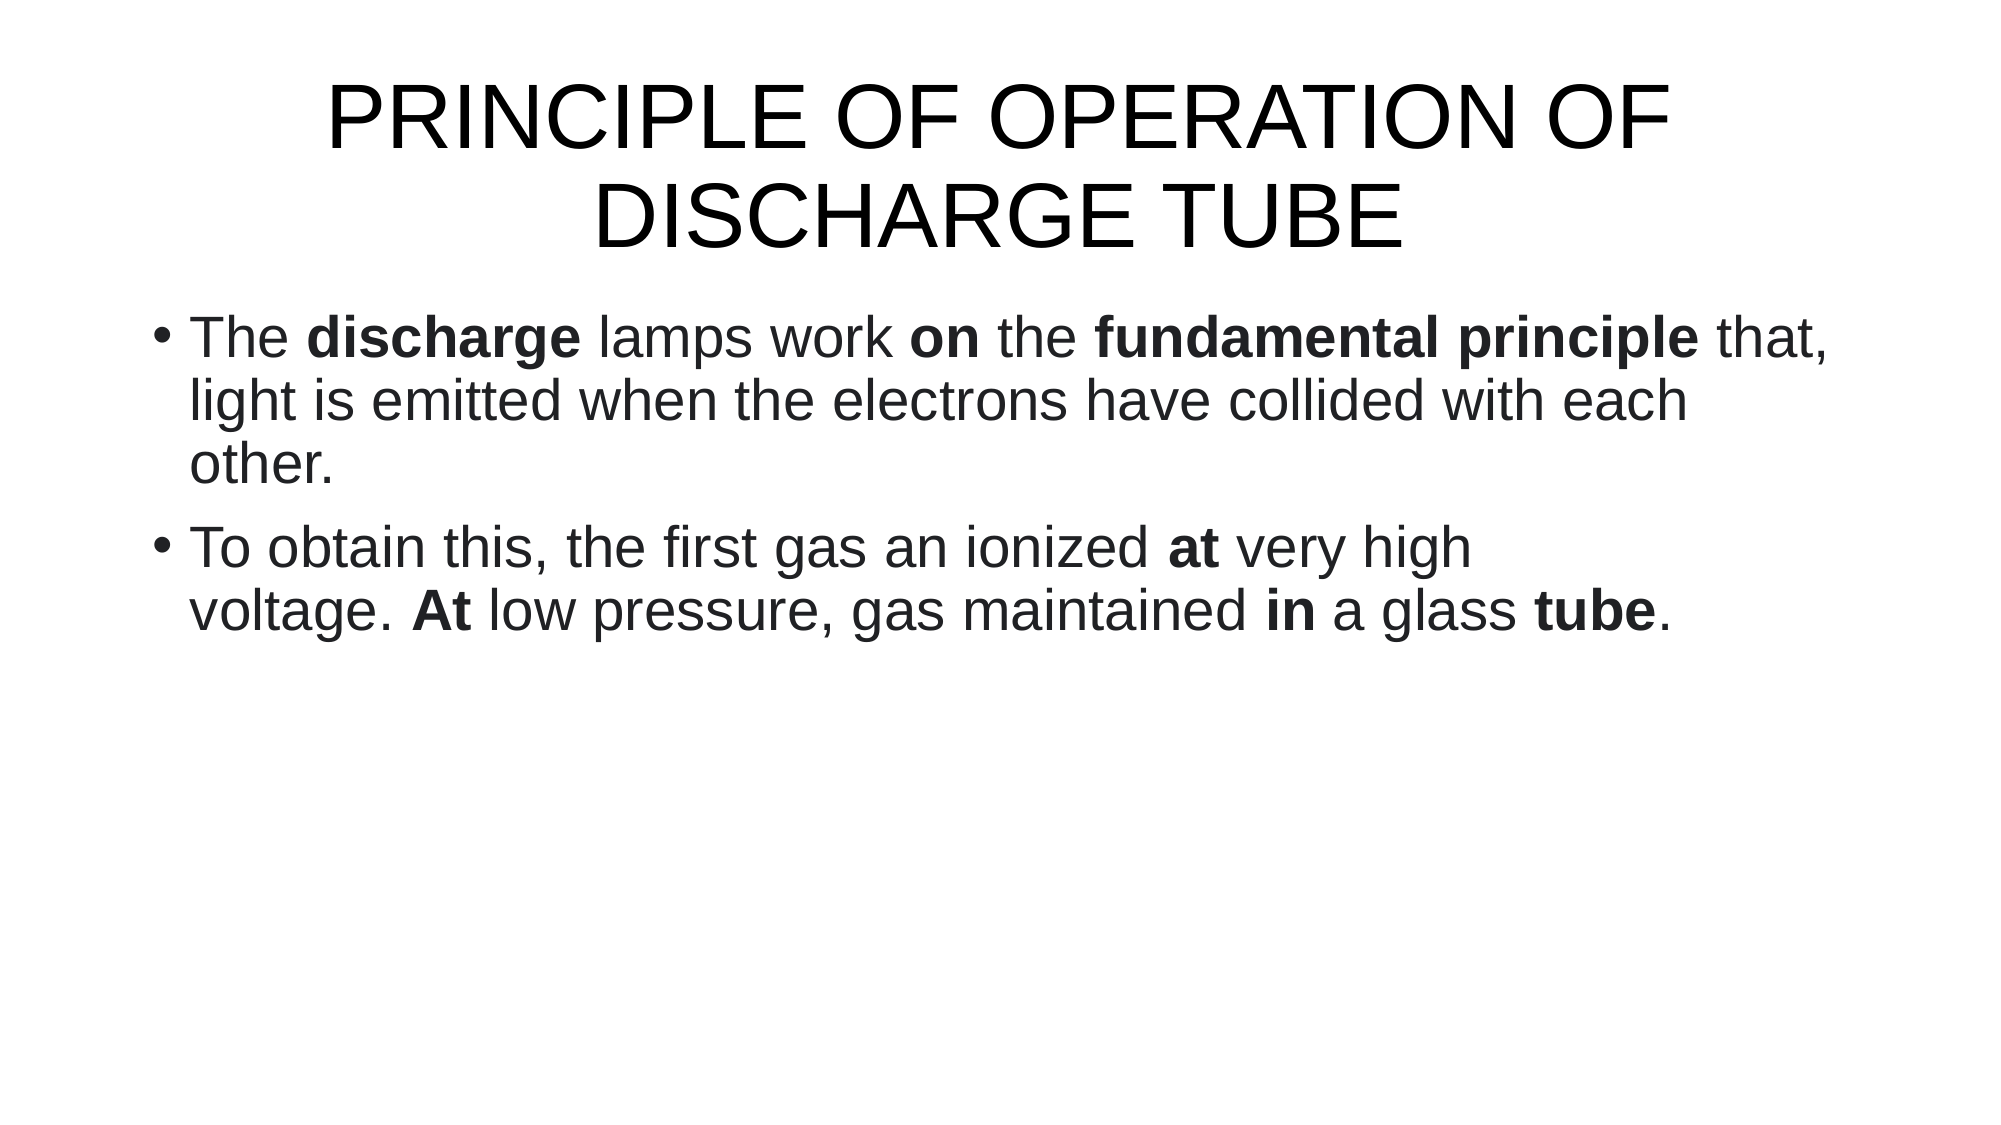

# PRINCIPLE OF OPERATION OF DISCHARGE TUBE
The discharge lamps work on the fundamental principle that, light is emitted when the electrons have collided with each other.
To obtain this, the first gas an ionized at very high voltage. At low pressure, gas maintained in a glass tube.